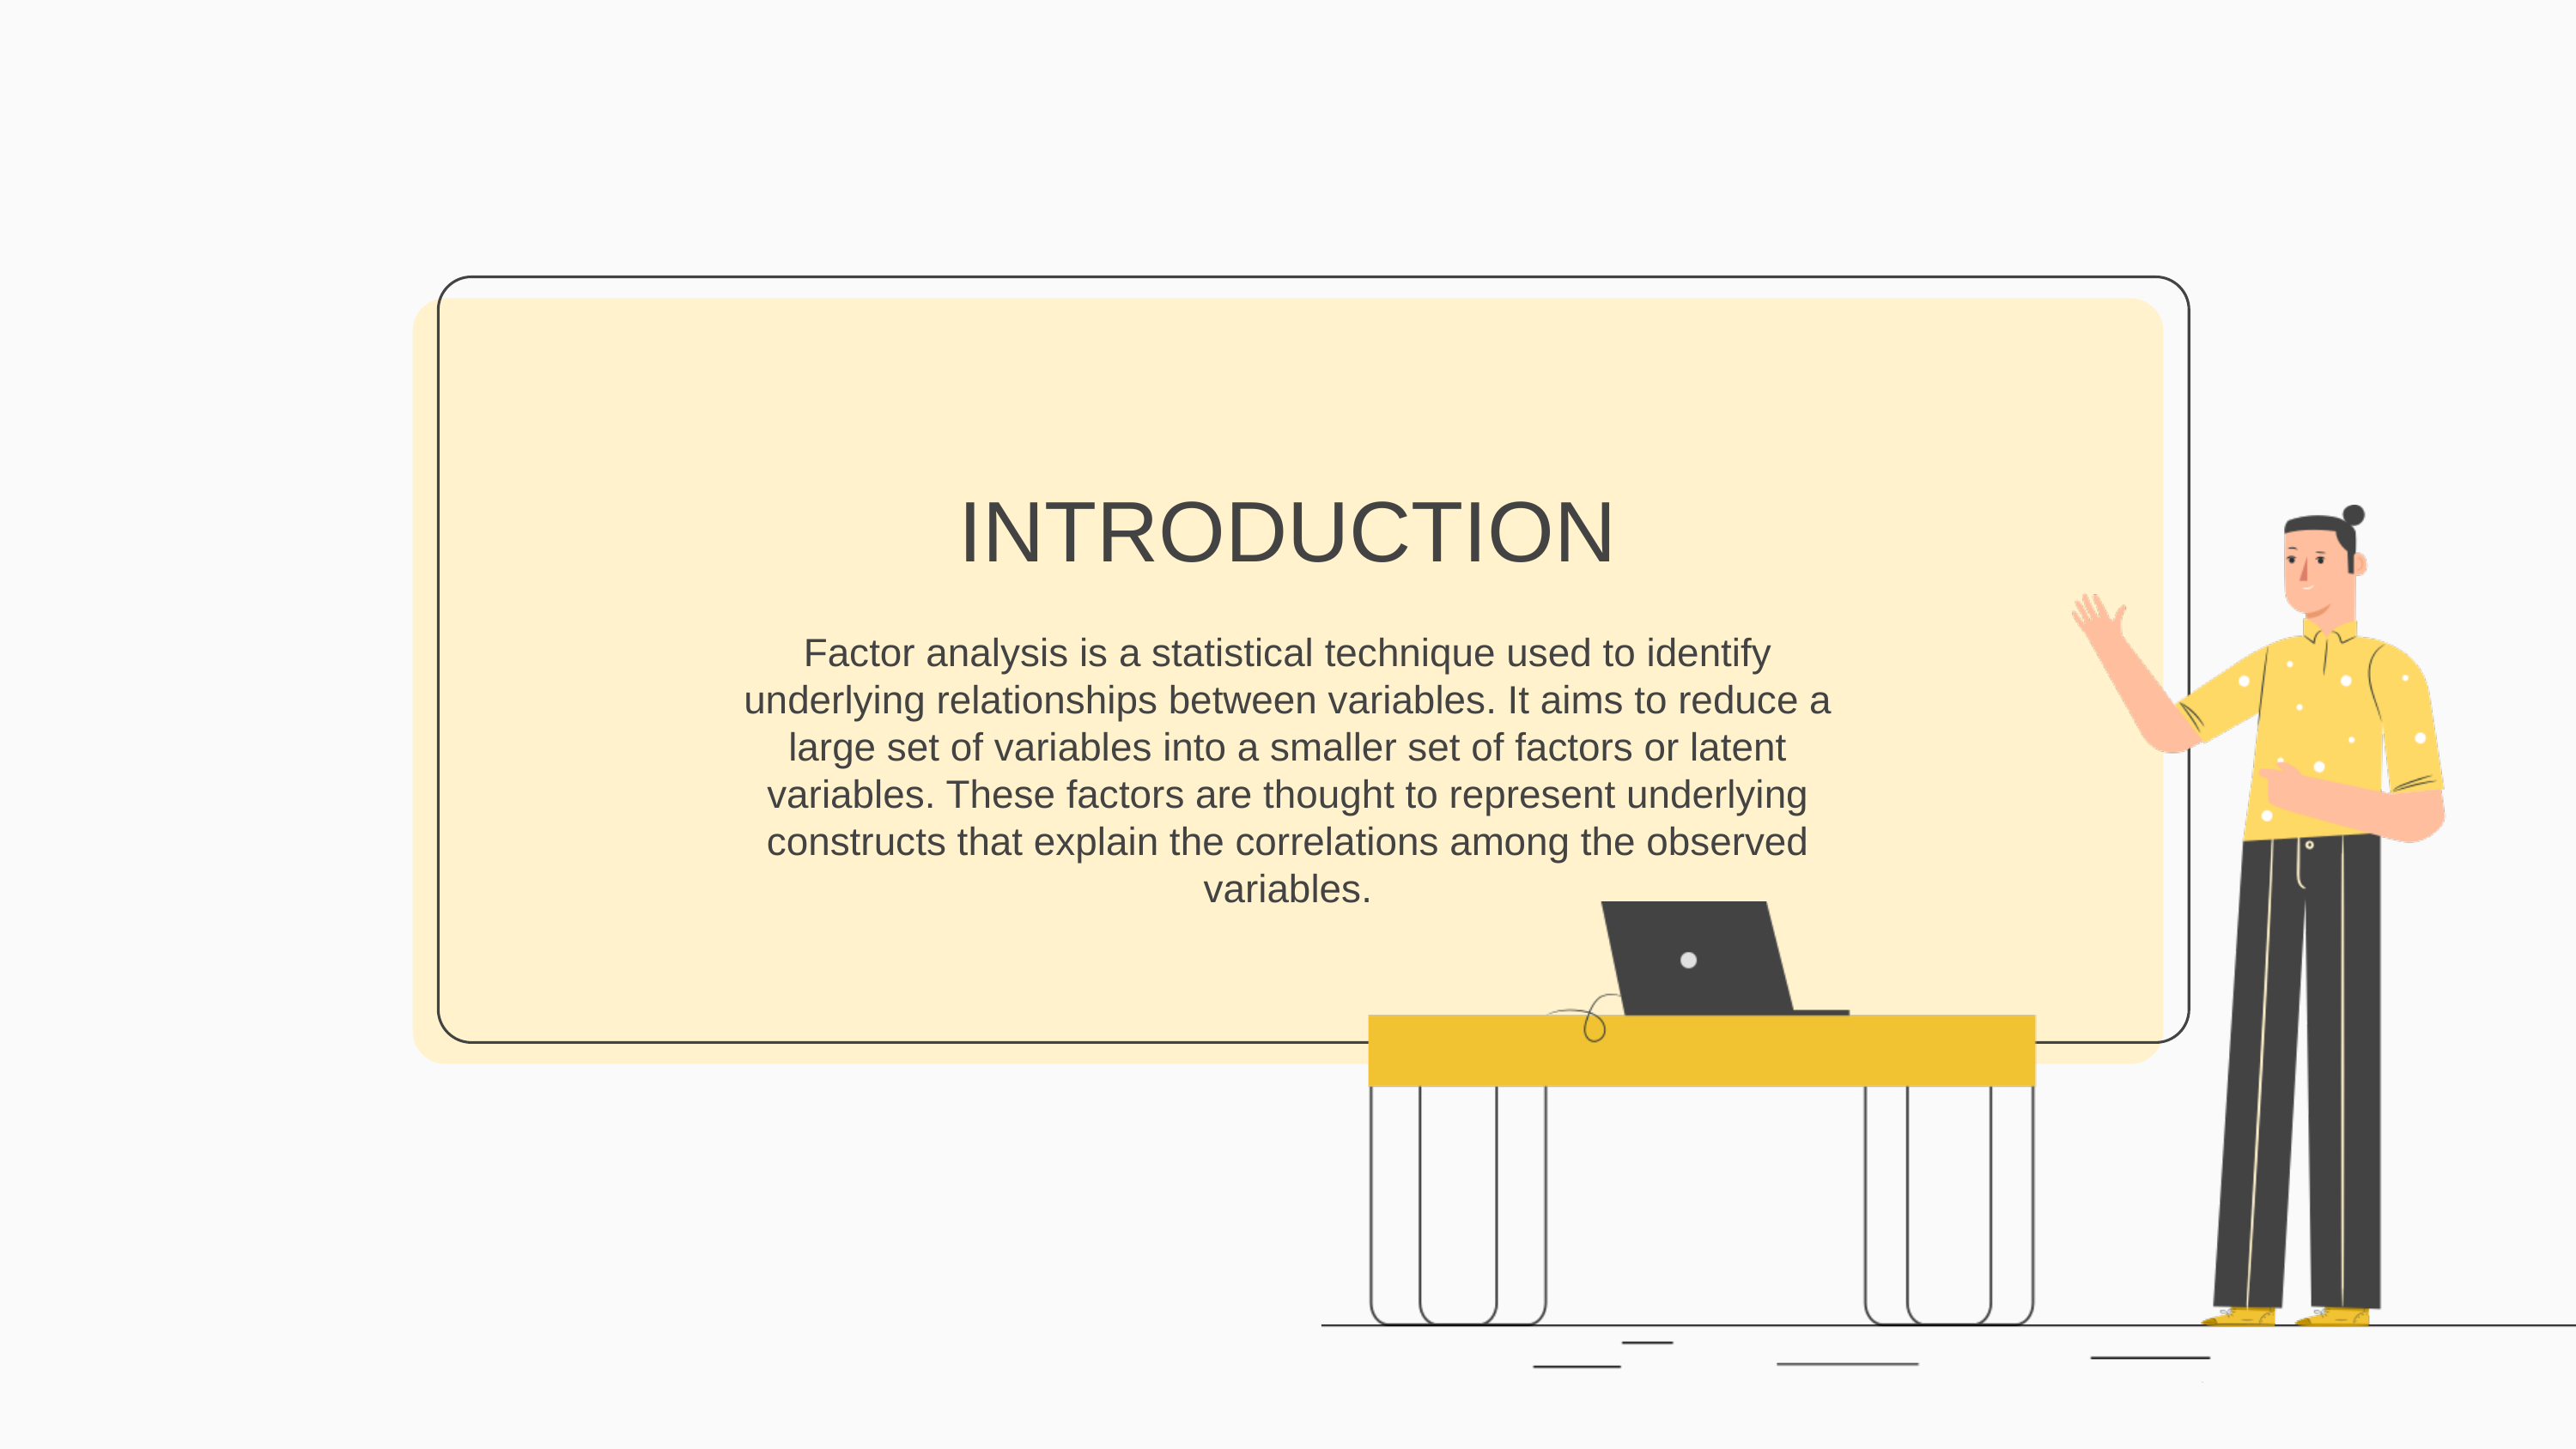

INTRODUCTION

Factor analysis is a statistical technique used to identify underlying relationships between variables. It aims to reduce a large set of variables into a smaller set of factors or latent variables. These factors are thought to represent underlying constructs that explain the correlations among the observed variables.